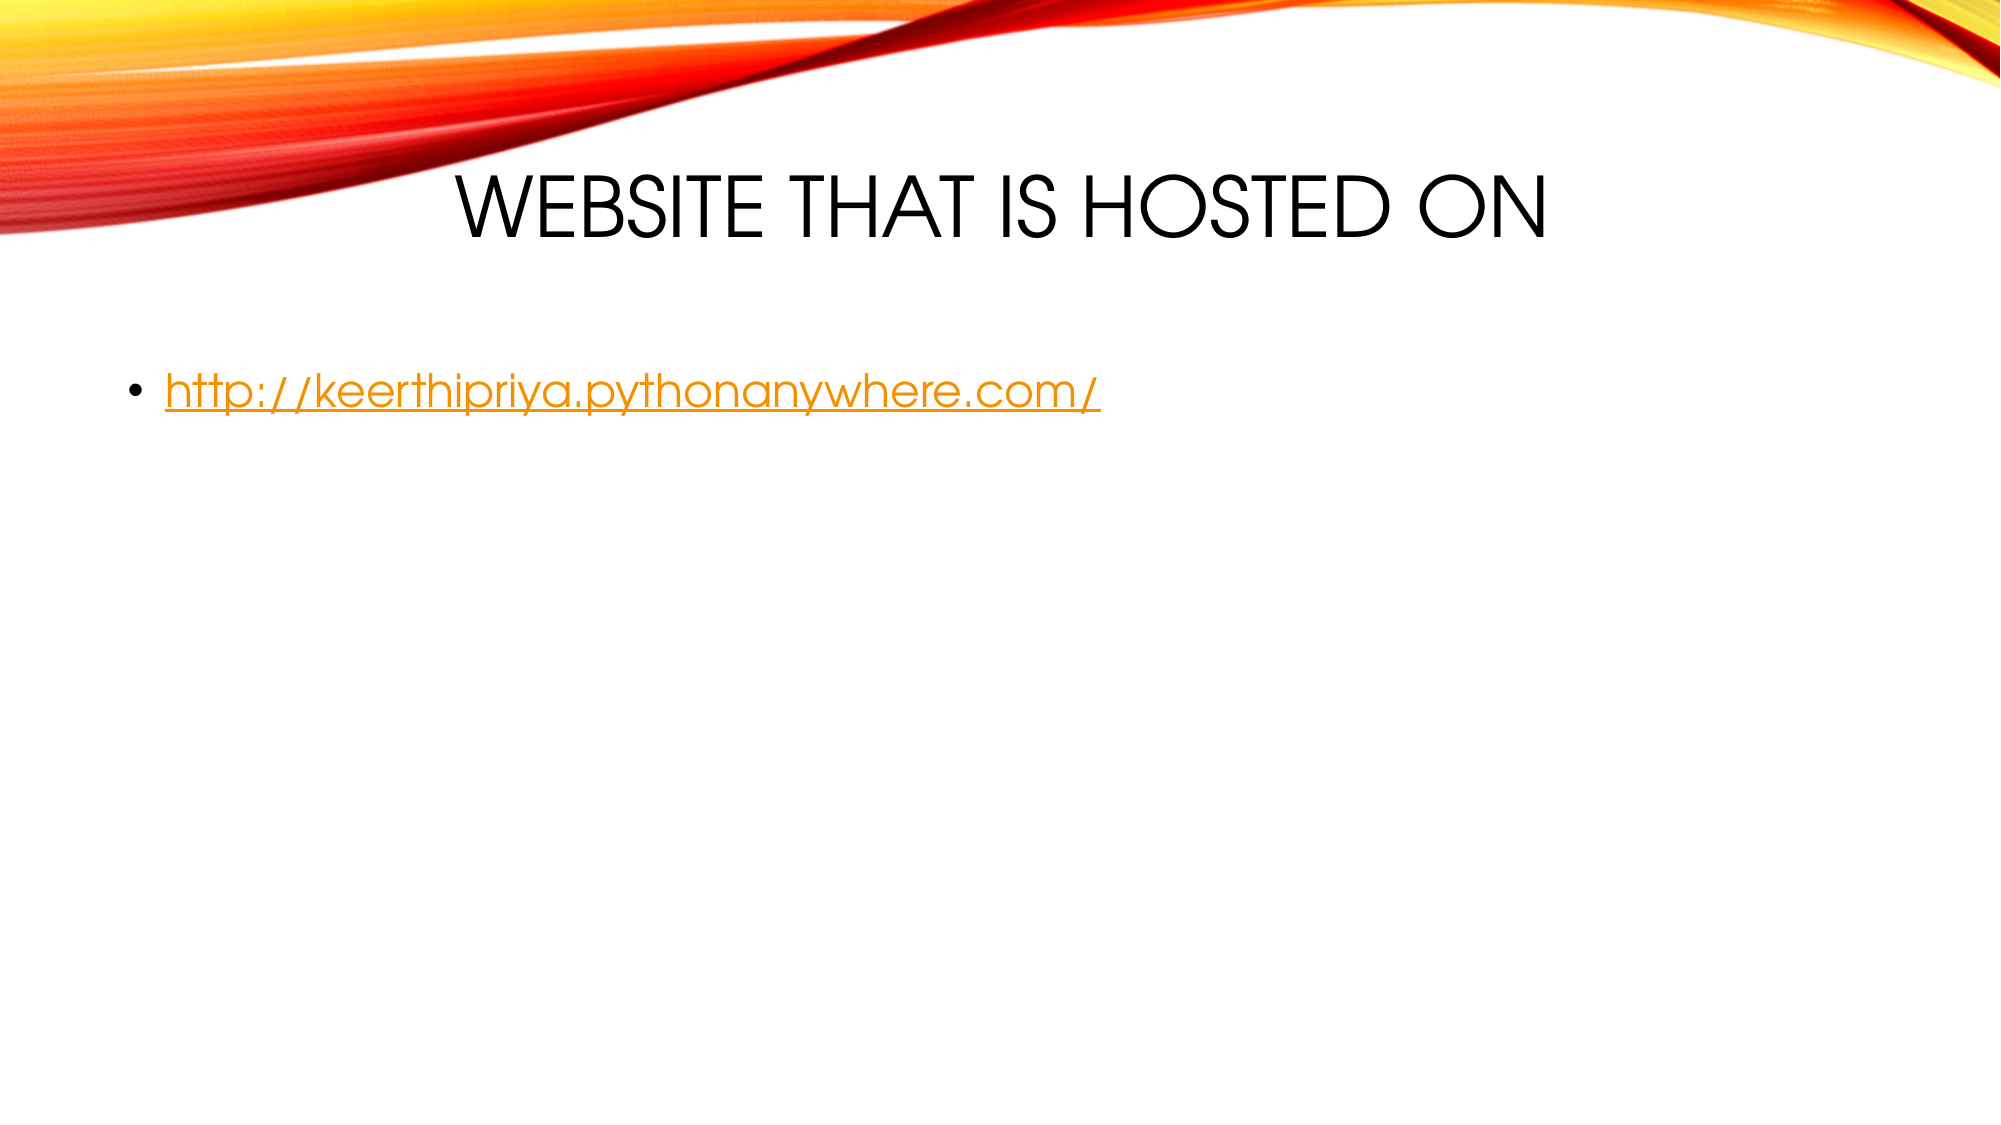

# Website that is hosted on
http://keerthipriya.pythonanywhere.com/